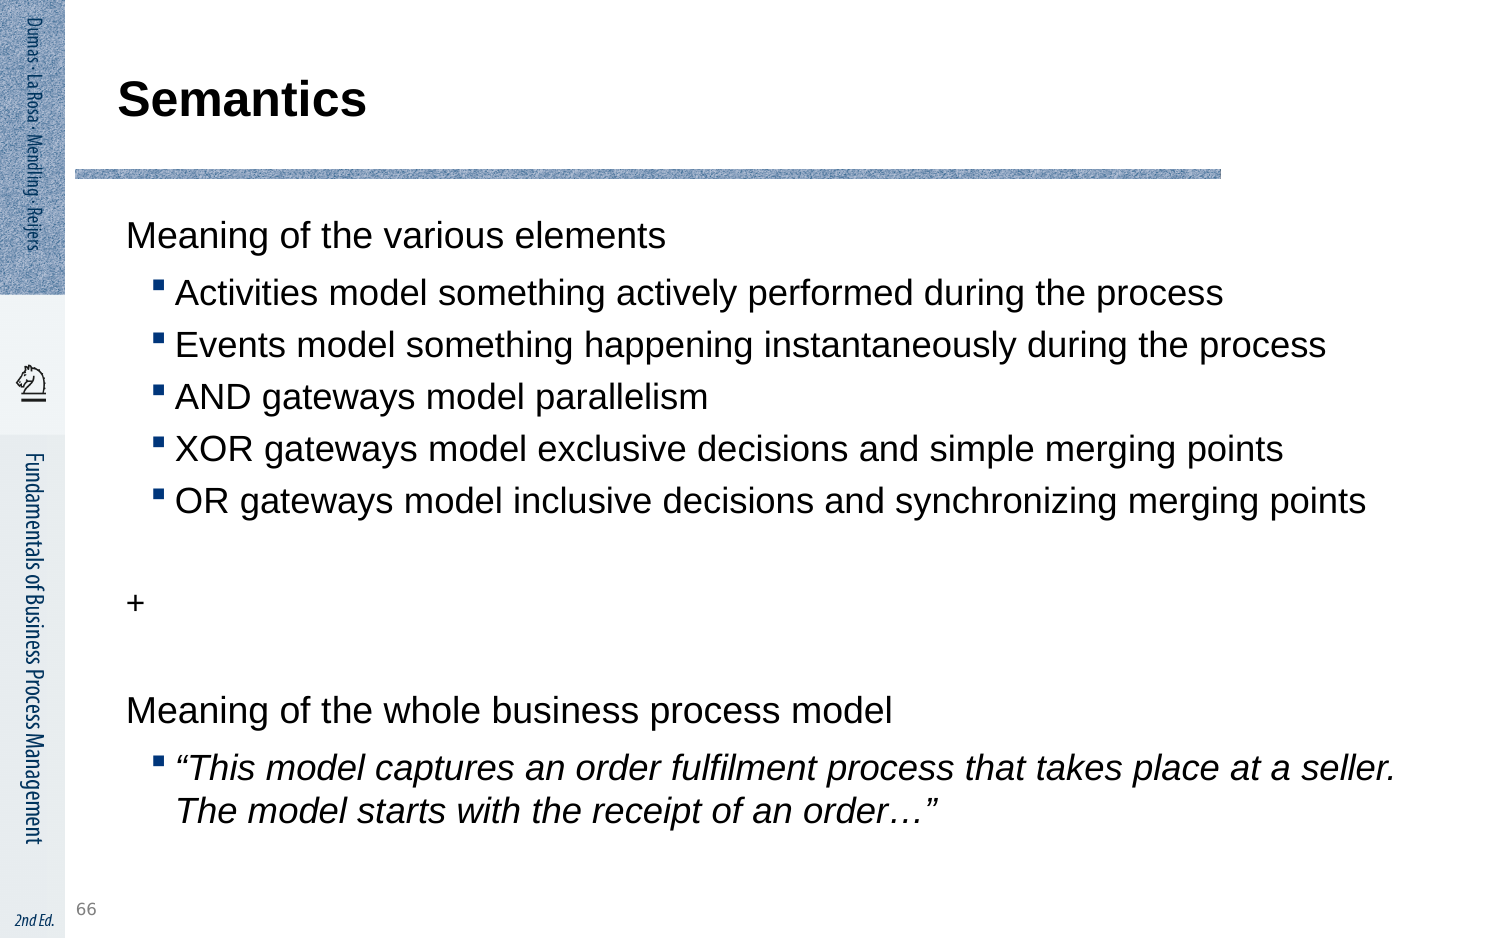

66
# Semantics
Meaning of the various elements
Activities model something actively performed during the process
Events model something happening instantaneously during the process
AND gateways model parallelism
XOR gateways model exclusive decisions and simple merging points
OR gateways model inclusive decisions and synchronizing merging points

+

Meaning of the whole business process model
“This model captures an order fulfilment process that takes place at a seller. The model starts with the receipt of an order…”